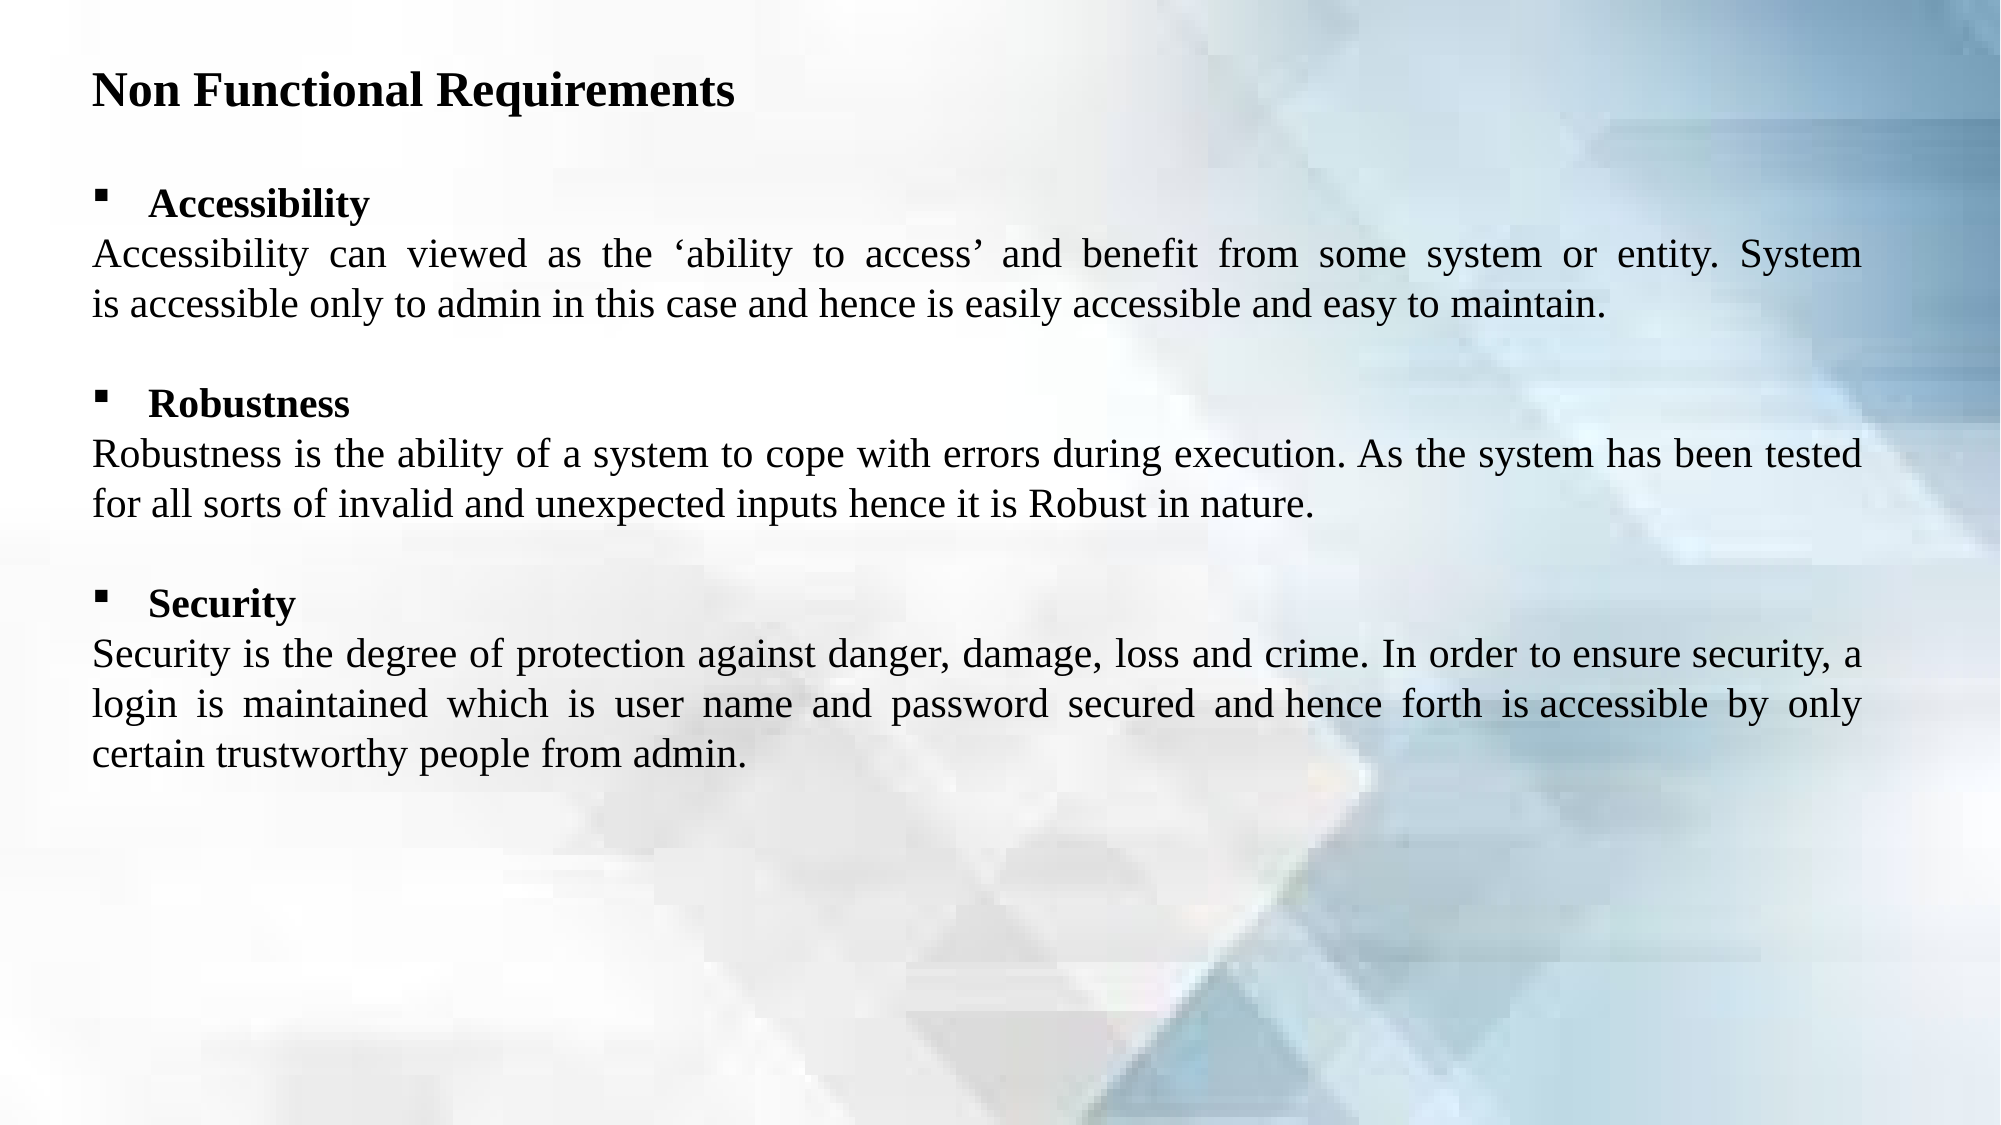

Non Functional Requirements

Accessibility
Accessibility can viewed as the ‘ability to access’ and benefit from some system or entity. System is accessible only to admin in this case and hence is easily accessible and easy to maintain.

Robustness
Robustness is the ability of a system to cope with errors during execution. As the system has been tested for all sorts of invalid and unexpected inputs hence it is Robust in nature.

Security
Security is the degree of protection against danger, damage, loss and crime. In order to ensure security, a login is maintained which is user name and password secured and hence forth is accessible by only certain trustworthy people from admin.